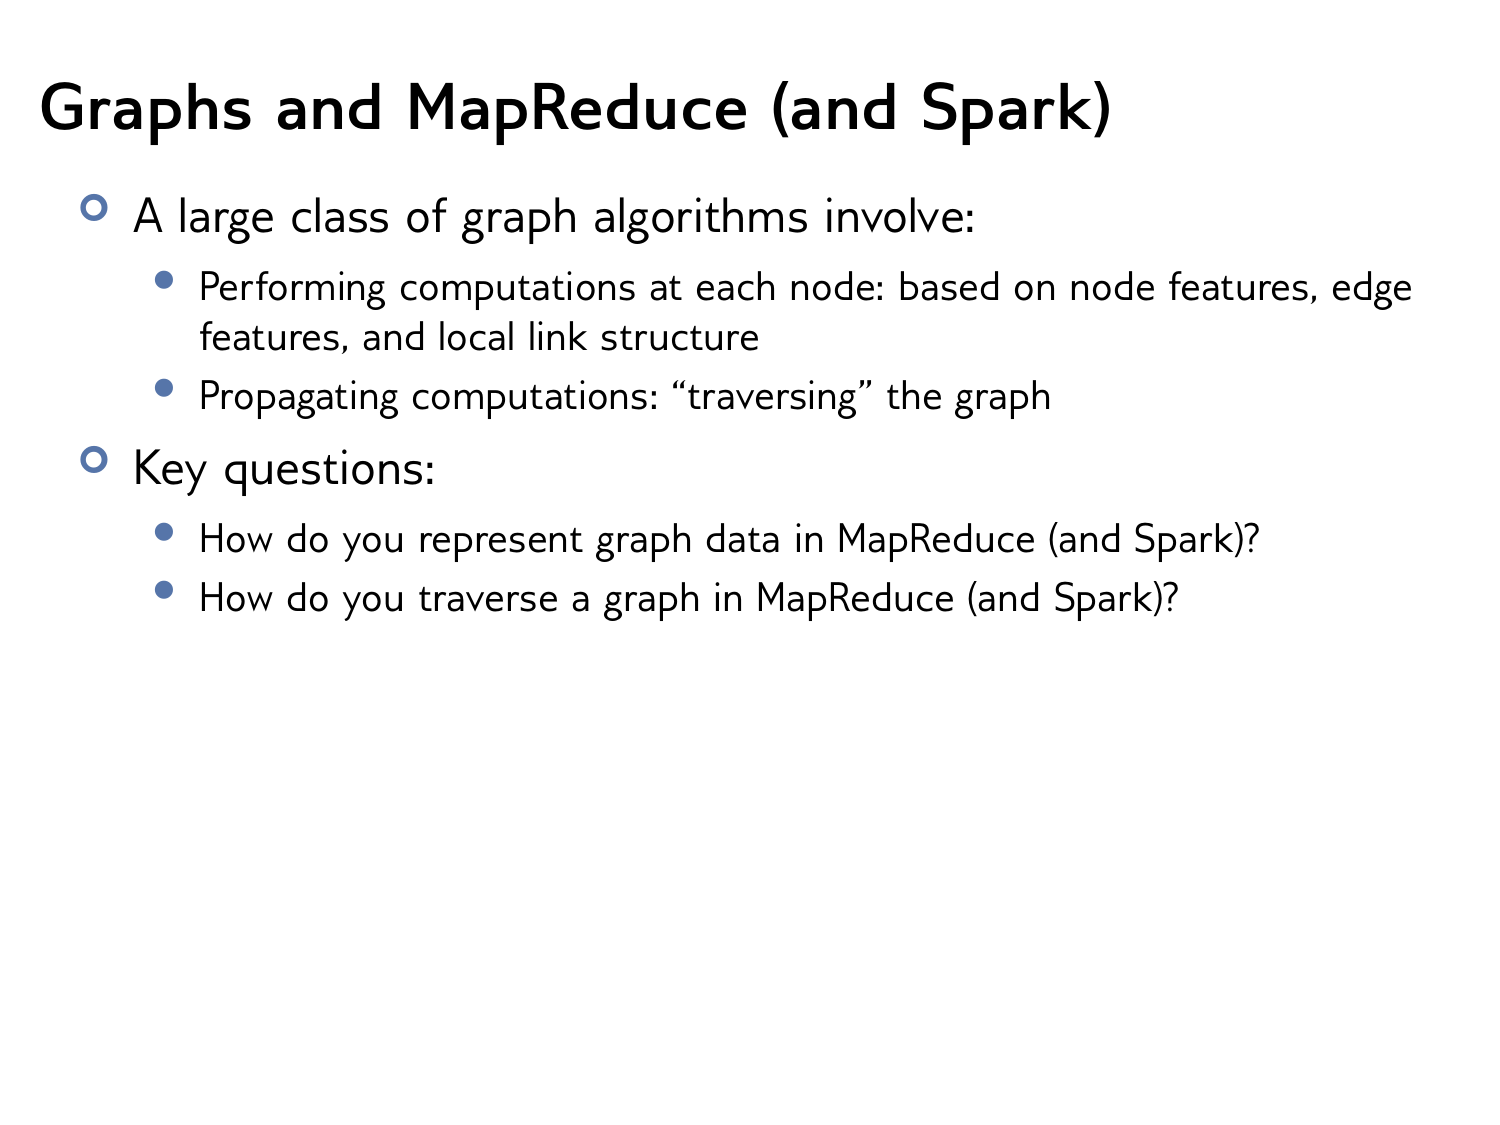

# Graphs and MapReduce (and Spark)
A large class of graph algorithms involve:
Performing computations at each node: based on node features, edge features, and local link structure
Propagating computations: “traversing” the graph
Key questions:
How do you represent graph data in MapReduce (and Spark)?
How do you traverse a graph in MapReduce (and Spark)?